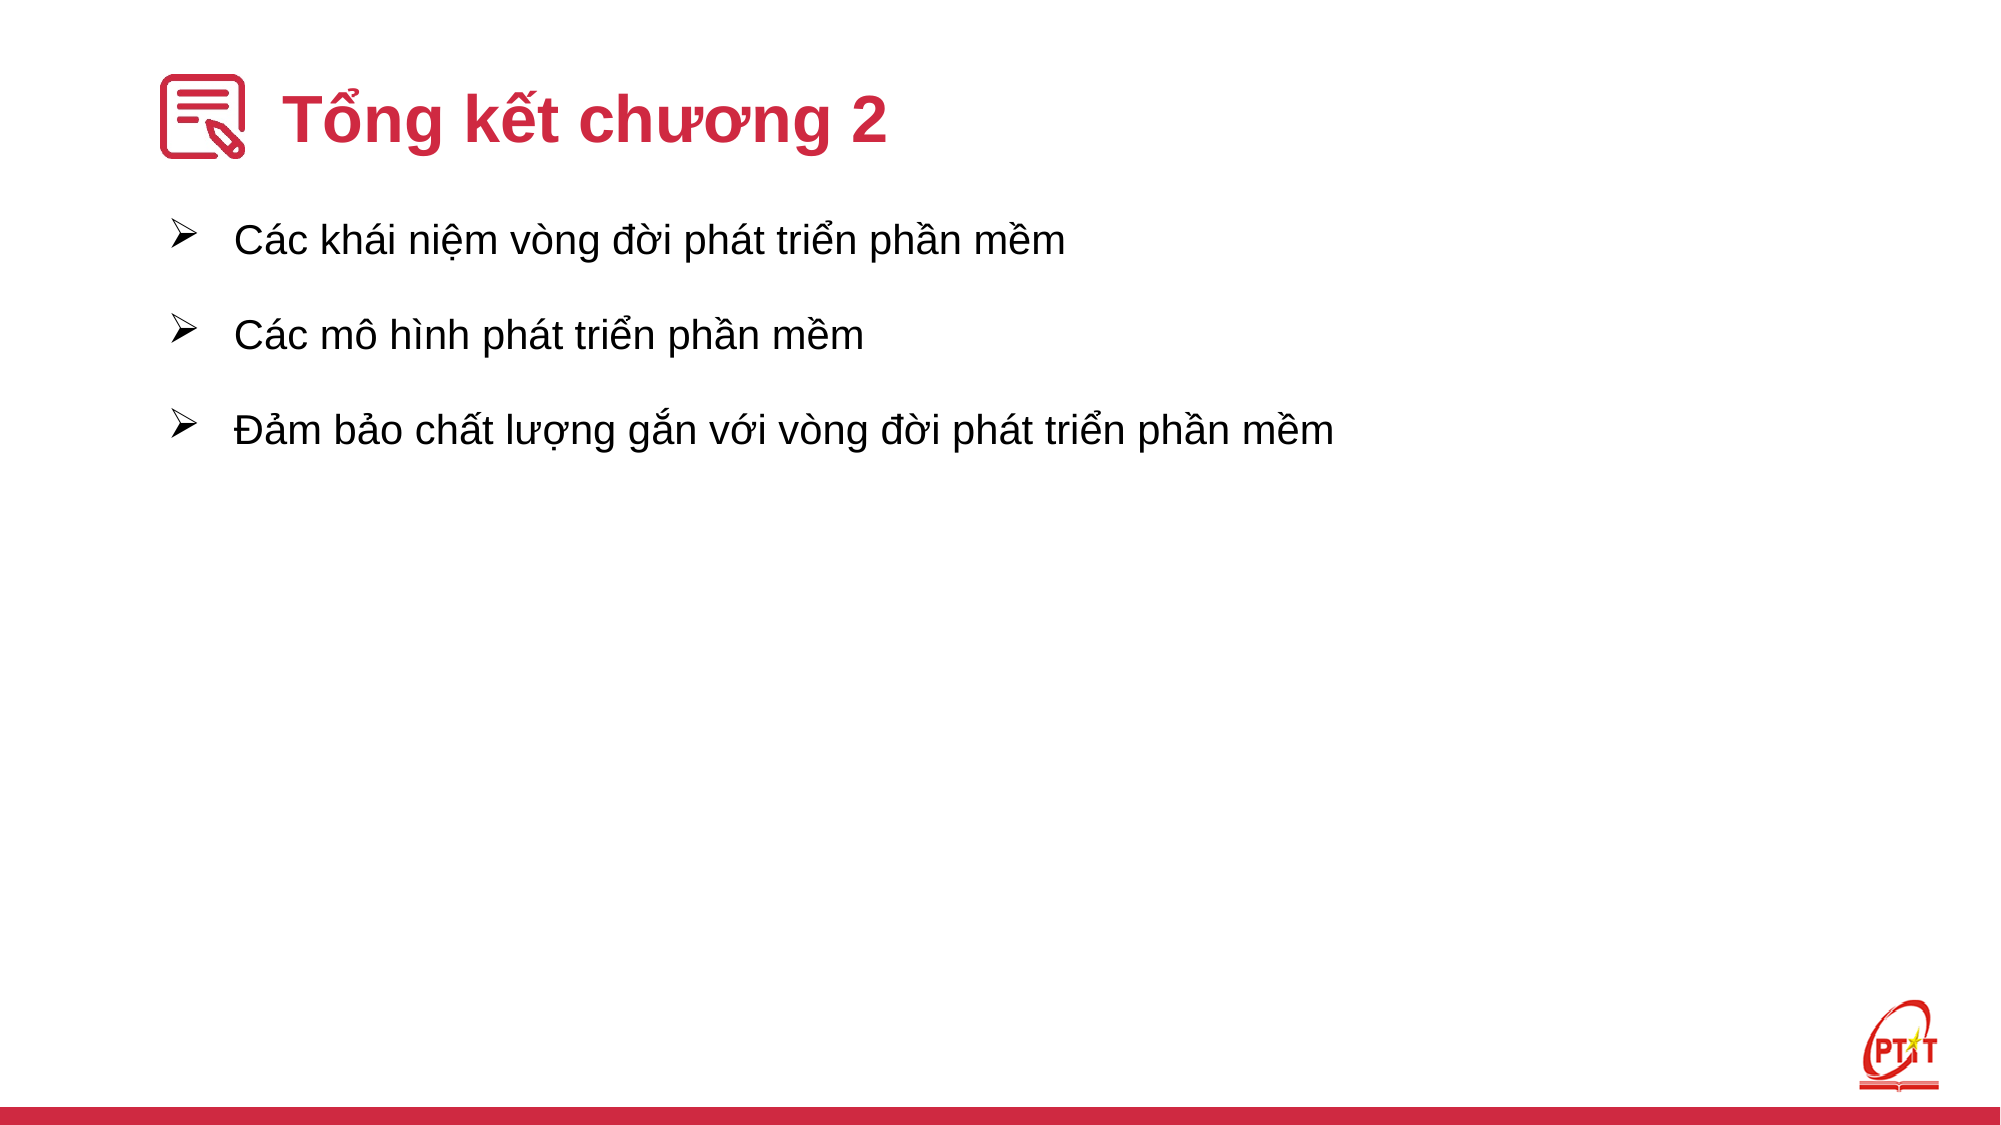

# Tổng kết chương 2
Các khái niệm vòng đời phát triển phần mềm
Các mô hình phát triển phần mềm
Đảm bảo chất lượng gắn với vòng đời phát triển phần mềm